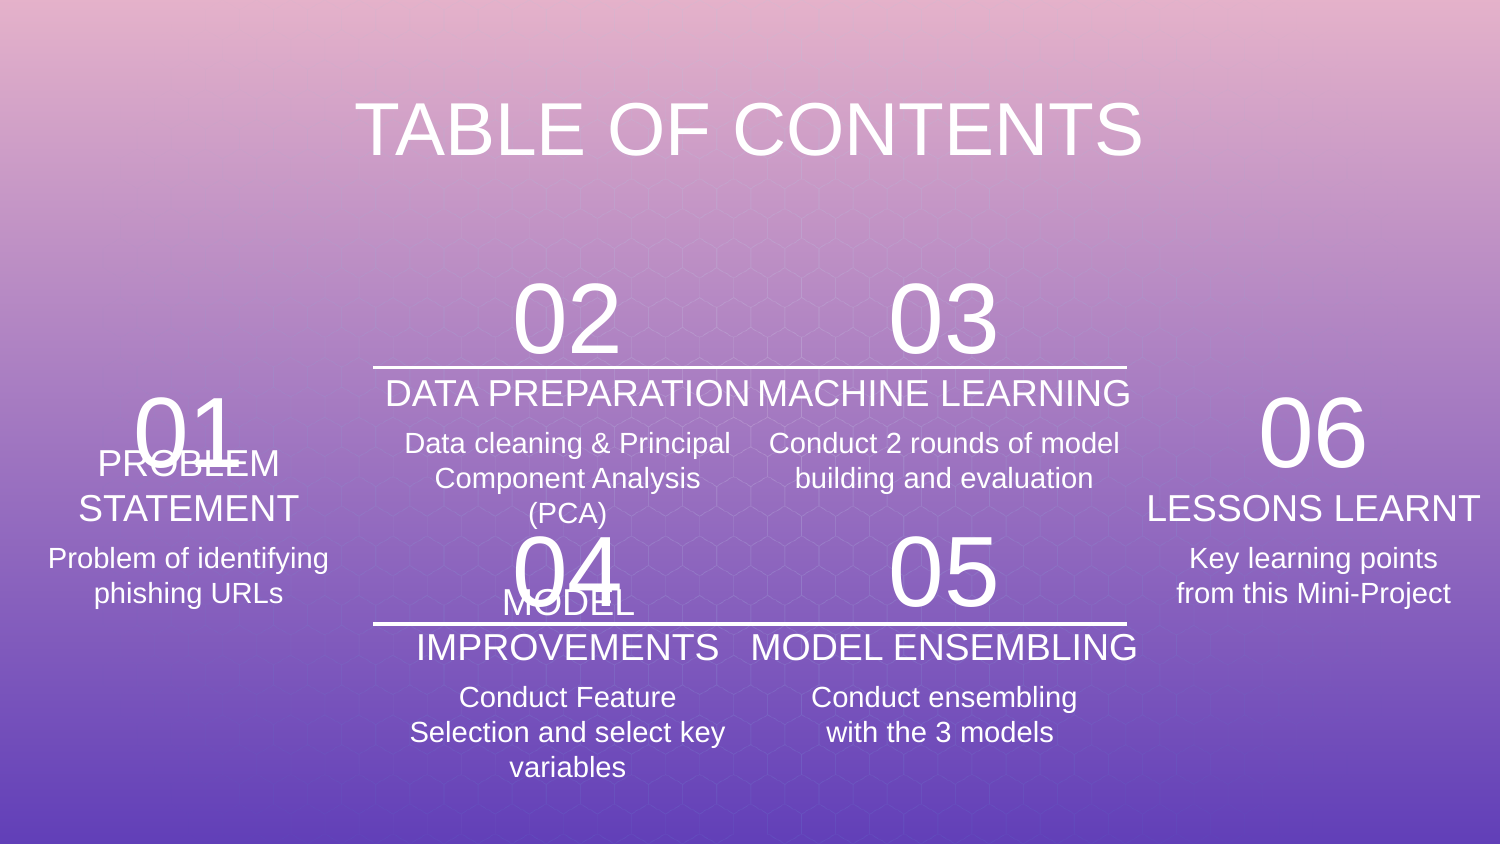

TABLE OF CONTENTS
02
03
# DATA PREPARATION
MACHINE LEARNING
01
06
Data cleaning & Principal Component Analysis (PCA)

Conduct 2 rounds of model building and evaluation
PROBLEM STATEMENT
LESSONS LEARNT
04
05
Problem of identifying
phishing URLs
Key learning points from this Mini-Project
MODEL IMPROVEMENTS
MODEL ENSEMBLING
Conduct Feature Selection and select key variables
Conduct ensembling with the 3 models